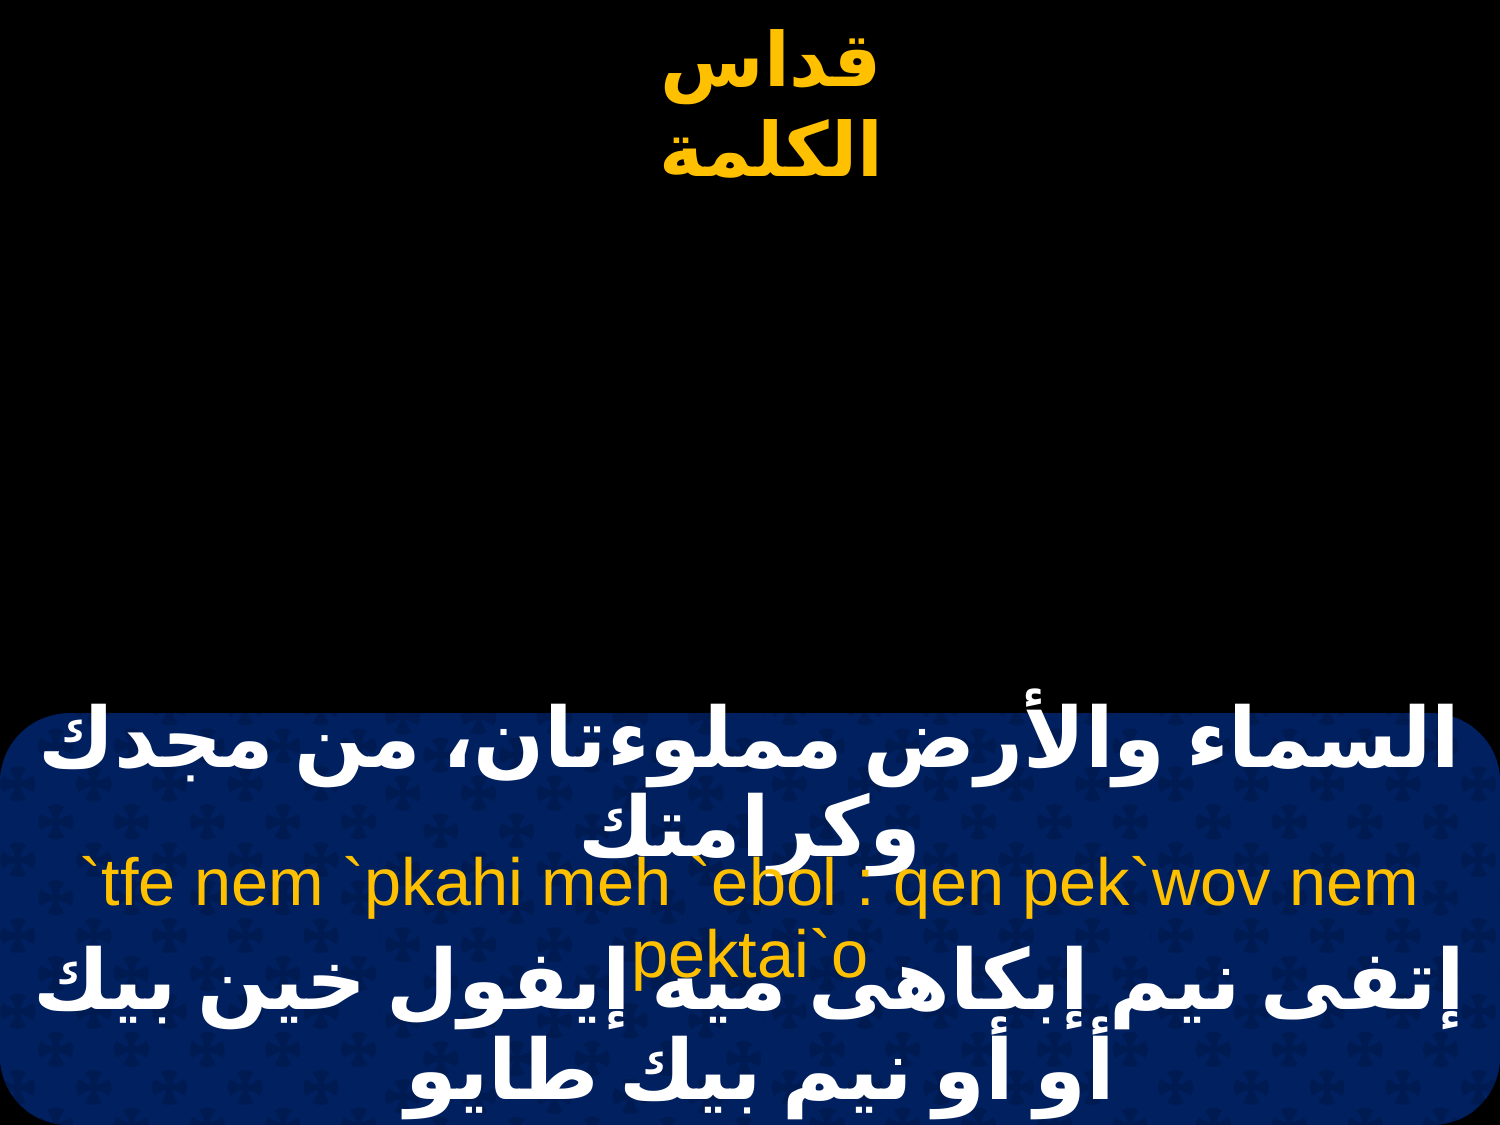

# السماء والأرض مملوءتان، من مجدك وكرامتك
`tfe nem `pkahi meh `ebol : qen pek`wov nem pektai`o
إتفى نيم إبكاهى ميه إيفول خين بيك أو أو نيم بيك طايو